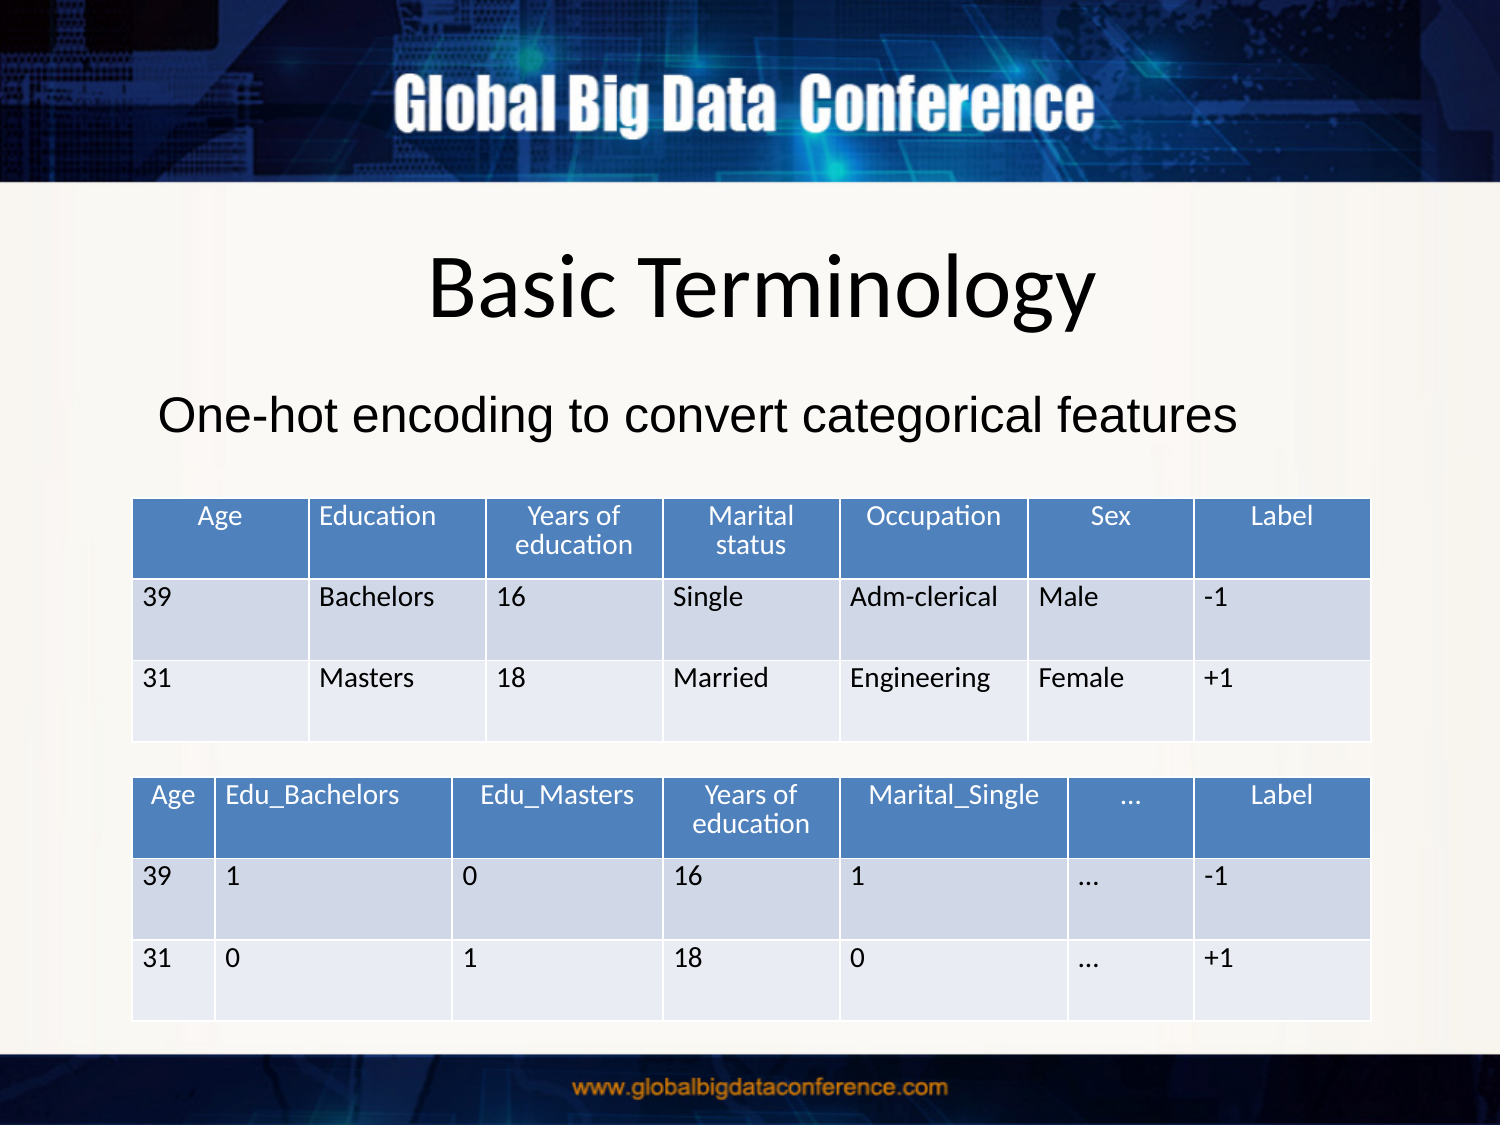

# Basic Terminology
One-hot encoding to convert categorical features
| Age | Education | Years of education | Marital status | Occupation | Sex | Label |
| --- | --- | --- | --- | --- | --- | --- |
| 39 | Bachelors | 16 | Single | Adm-clerical | Male | -1 |
| 31 | Masters | 18 | Married | Engineering | Female | +1 |
| Age | Edu\_Bachelors | Edu\_Masters | Years of education | Marital\_Single | … | Label |
| --- | --- | --- | --- | --- | --- | --- |
| 39 | 1 | 0 | 16 | 1 | … | -1 |
| 31 | 0 | 1 | 18 | 0 | … | +1 |